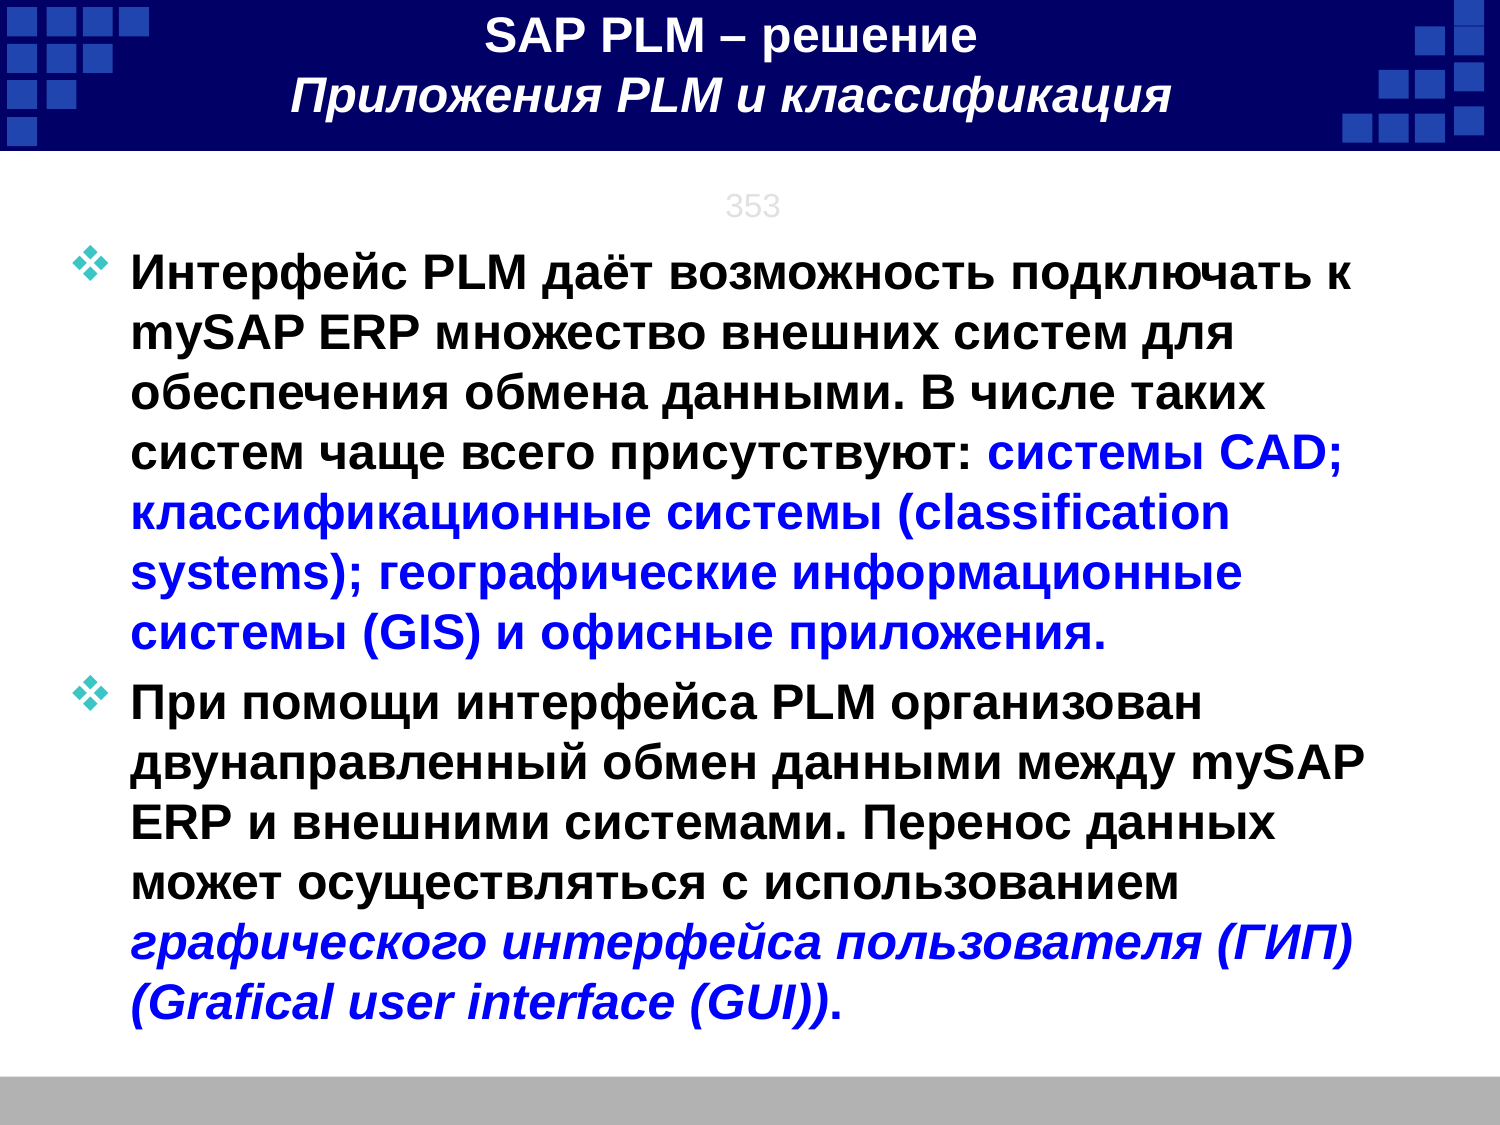

SAP PLM – решение
Приложения PLM и классификация
353
Интерфейс PLM даёт возможность подключать к mySAP ERP множество внешних систем для обеспечения обмена данными. В числе таких систем чаще всего присутствуют: системы CAD; классификационные системы (classification systems); географические информационные системы (GIS) и офисные приложения.
При помощи интерфейса PLM организован двунаправленный обмен данными между mySAP ERP и внешними системами. Перенос данных может осуществляться с использованием графического интерфейса пользователя (ГИП) (Grafical user interface (GUI)).